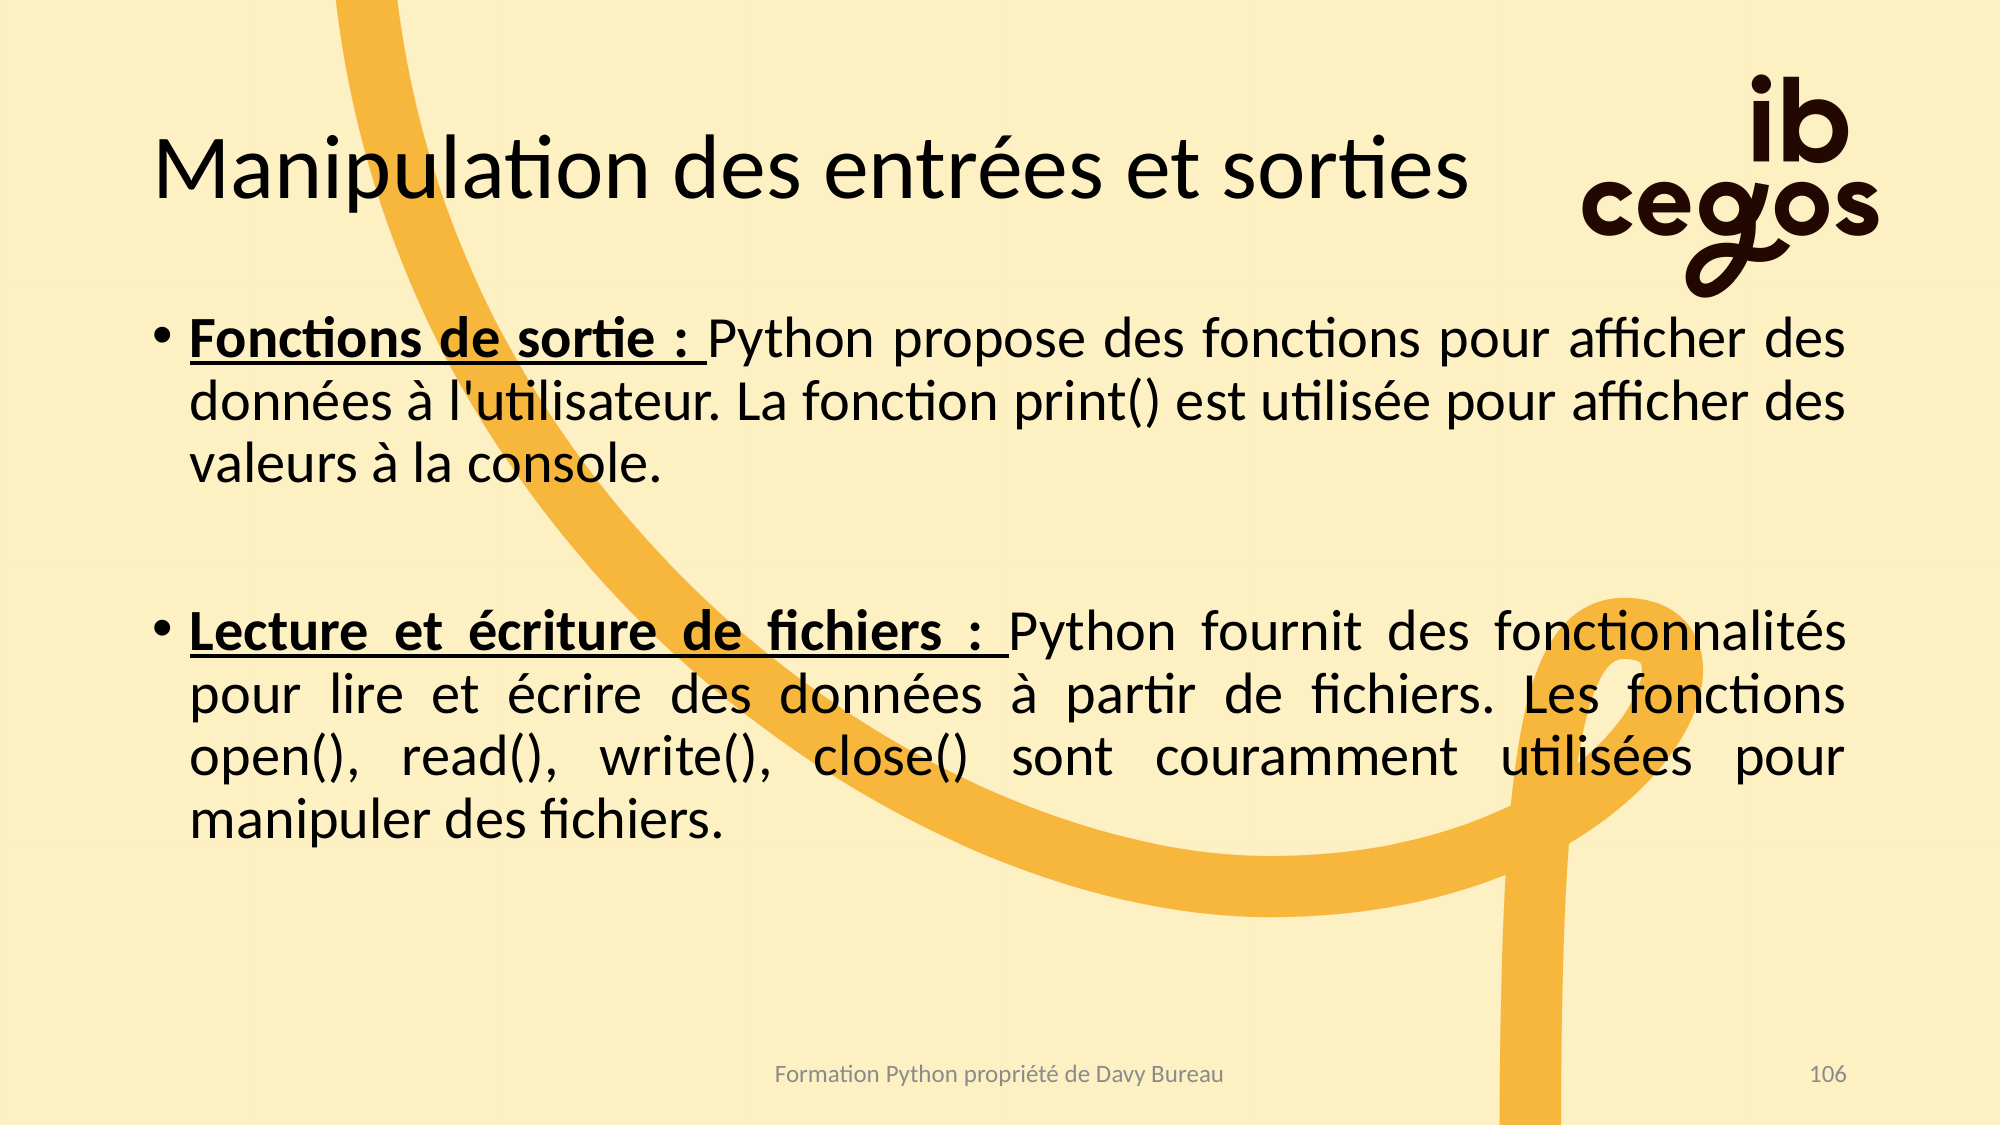

# Manipulation des entrées et sorties
Fonctions de sortie : Python propose des fonctions pour afficher des données à l'utilisateur. La fonction print() est utilisée pour afficher des valeurs à la console.

Lecture et écriture de fichiers : Python fournit des fonctionnalités pour lire et écrire des données à partir de fichiers. Les fonctions open(), read(), write(), close() sont couramment utilisées pour manipuler des fichiers.
Formation Python propriété de Davy Bureau
106